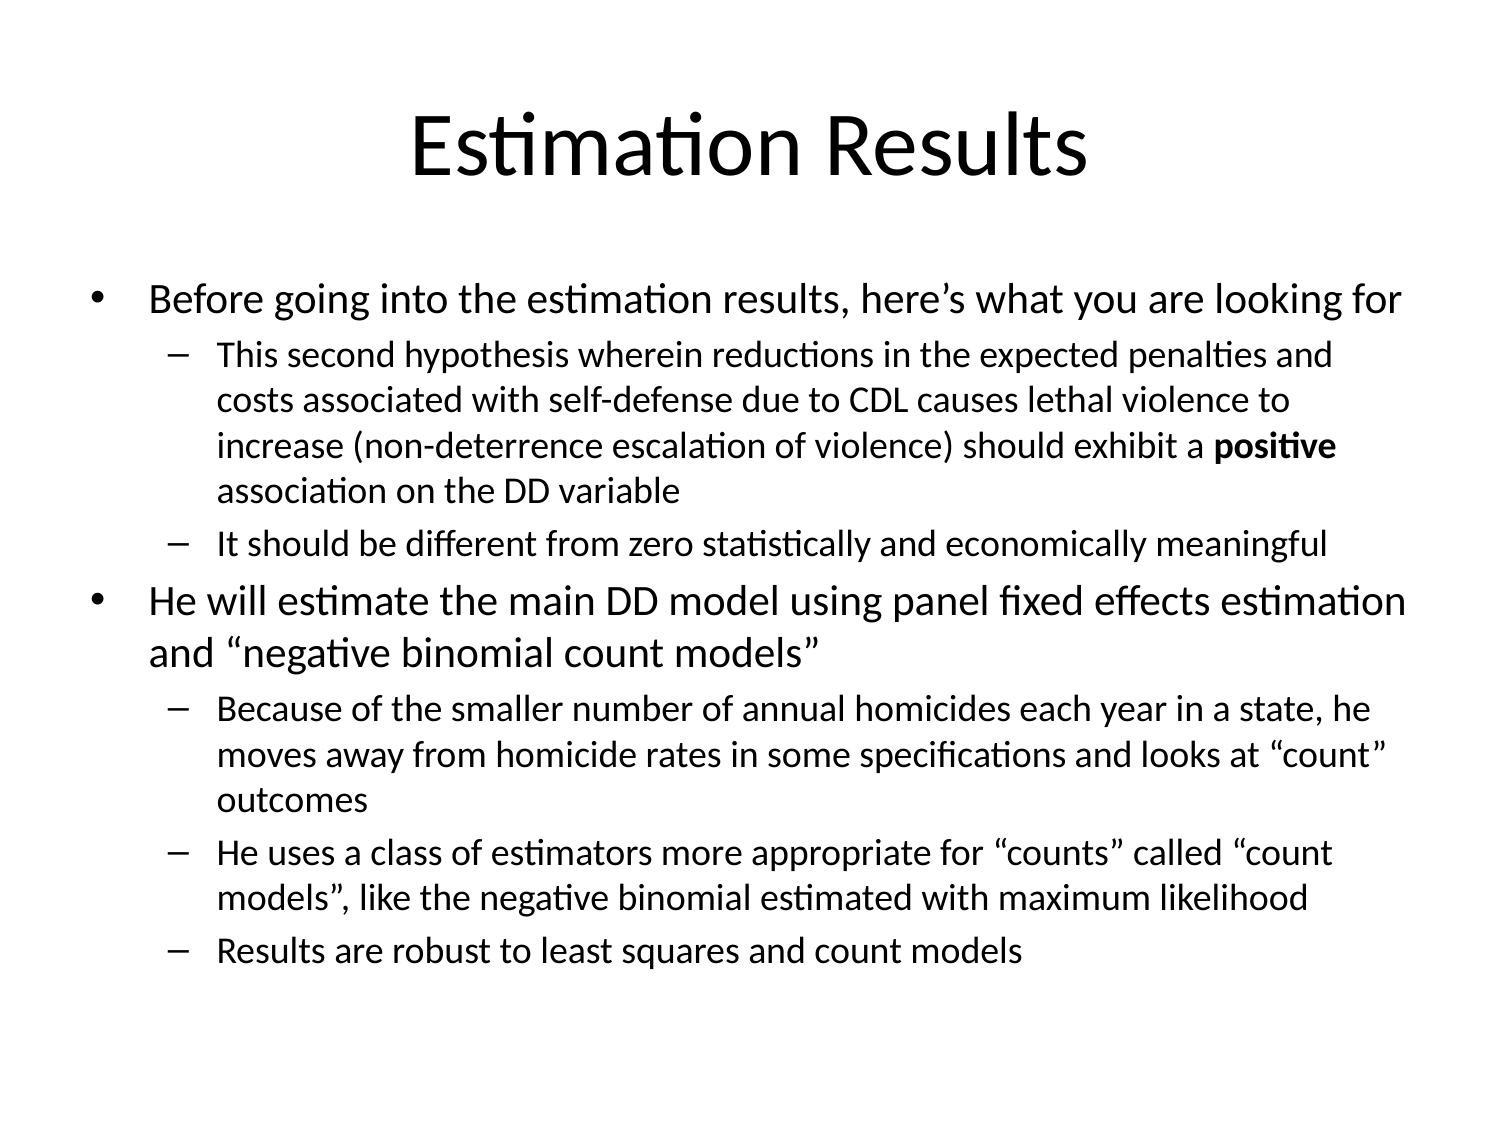

# Estimation Results
Before going into the estimation results, here’s what you are looking for
This second hypothesis wherein reductions in the expected penalties and costs associated with self-defense due to CDL causes lethal violence to increase (non-deterrence escalation of violence) should exhibit a positive association on the DD variable
It should be different from zero statistically and economically meaningful
He will estimate the main DD model using panel fixed effects estimation and “negative binomial count models”
Because of the smaller number of annual homicides each year in a state, he moves away from homicide rates in some specifications and looks at “count” outcomes
He uses a class of estimators more appropriate for “counts” called “count models”, like the negative binomial estimated with maximum likelihood
Results are robust to least squares and count models